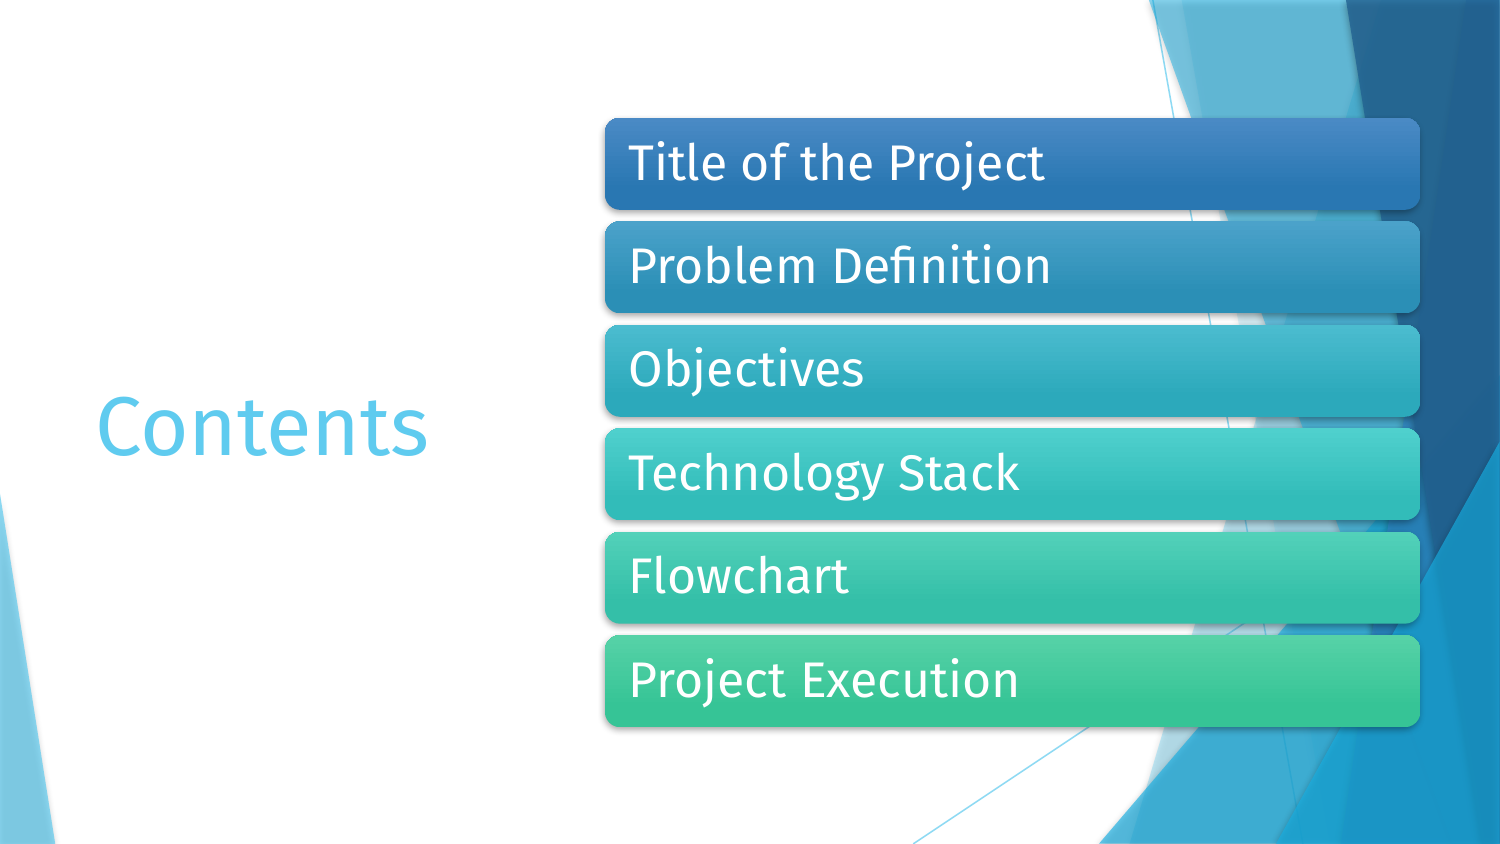

Title of the Project
Problem Definition
Objectives
Technology Stack
Flowchart
Project Execution
# Contents